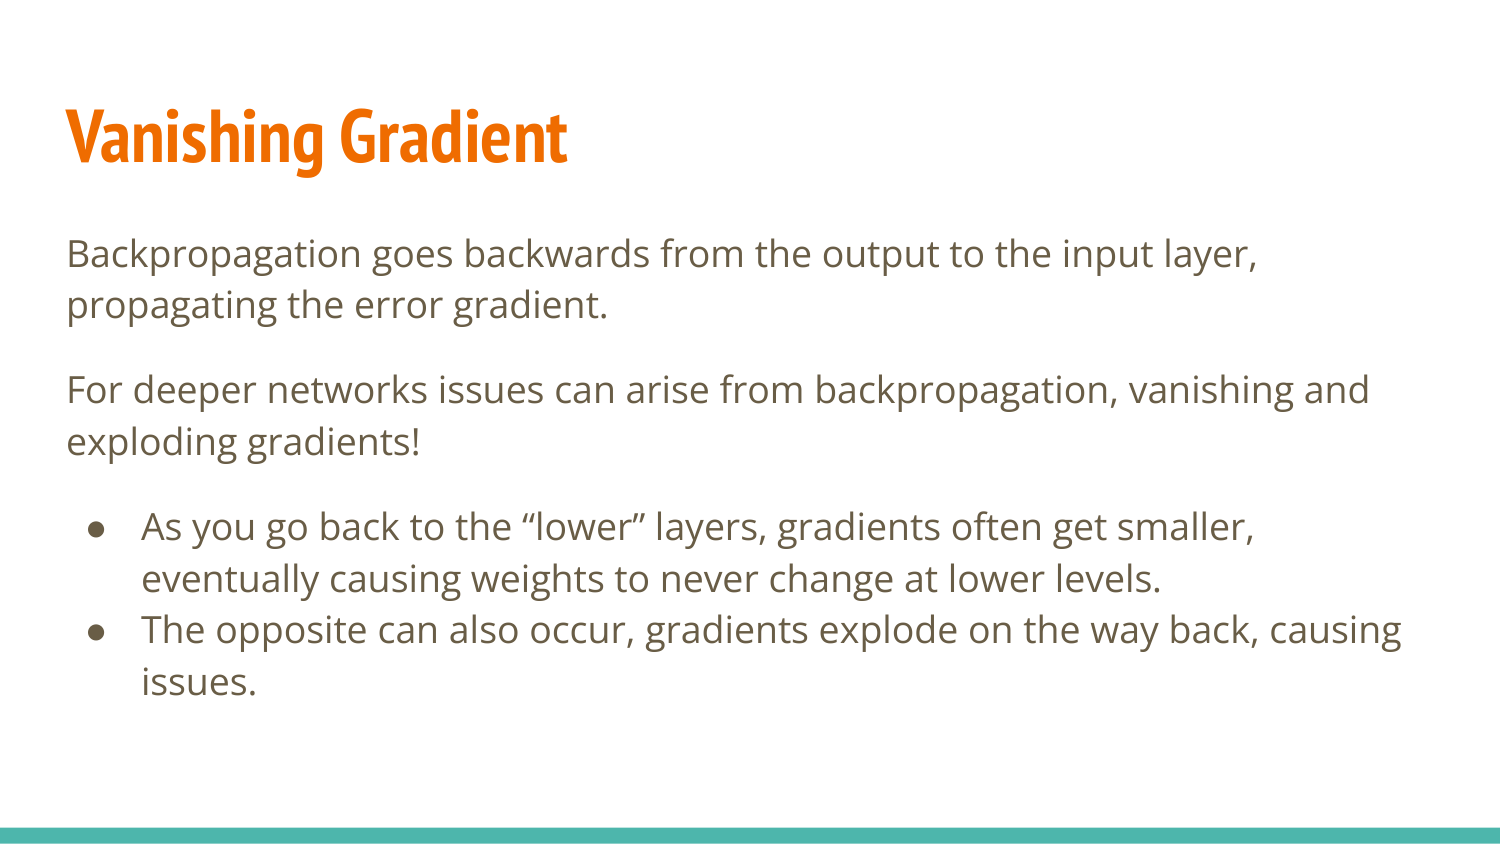

# Vanishing Gradient
Backpropagation goes backwards from the output to the input layer, propagating the error gradient.
For deeper networks issues can arise from backpropagation, vanishing and exploding gradients!
As you go back to the “lower” layers, gradients often get smaller, eventually causing weights to never change at lower levels.
The opposite can also occur, gradients explode on the way back, causing issues.